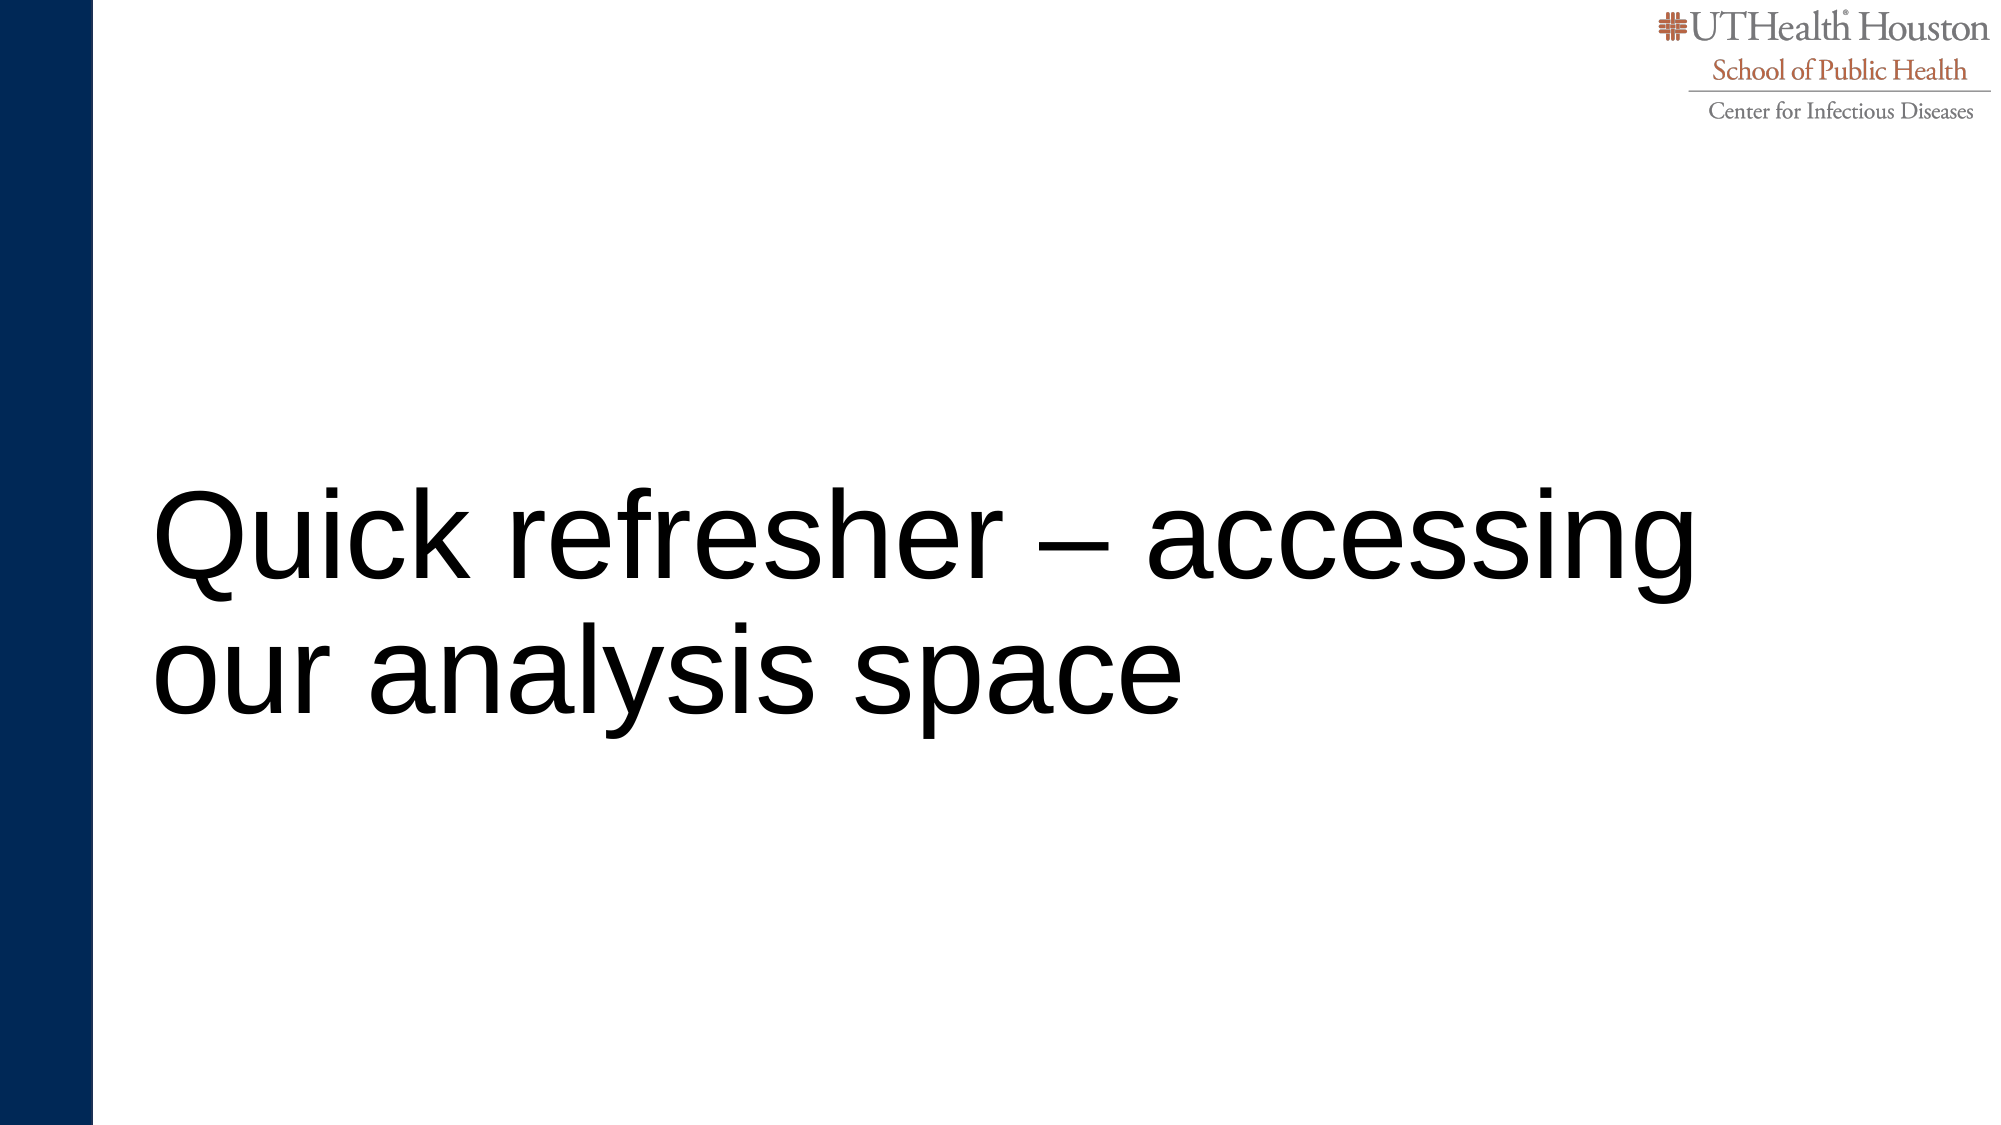

# Quick refresher – accessing our analysis space